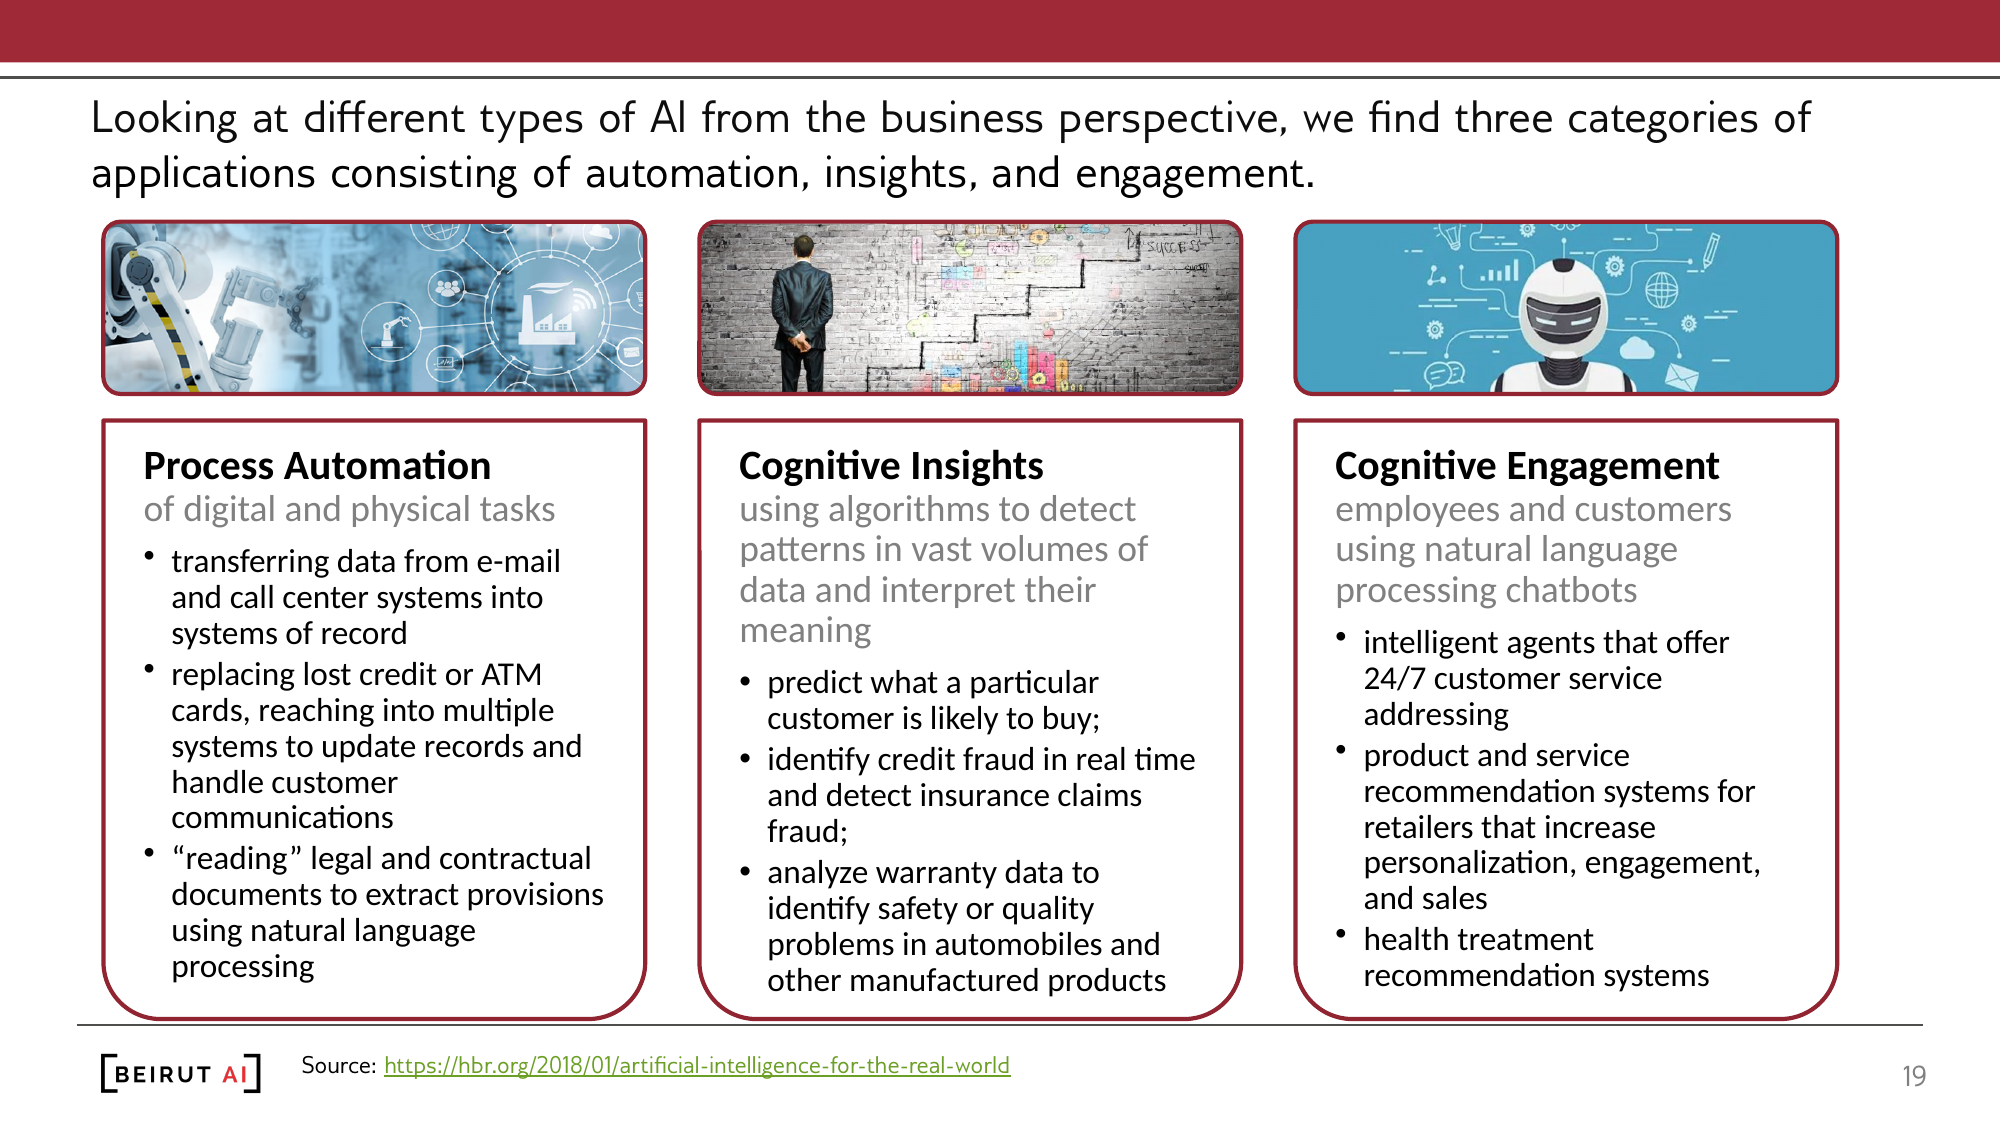

# Looking at different types of AI from the business perspective, we find three categories of applications consisting of automation, insights, and engagement.
Process Automation
of digital and physical tasks
transferring data from e-mail and call center systems into systems of record
replacing lost credit or ATM cards, reaching into multiple systems to update records and handle customer communications
“reading” legal and contractual documents to extract provisions using natural language processing
Cognitive Insights
using algorithms to detect patterns in vast volumes of data and interpret their meaning
predict what a particular customer is likely to buy;
identify credit fraud in real time and detect insurance claims fraud;
analyze warranty data to identify safety or quality problems in automobiles and other manufactured products
Cognitive Engagement
employees and customers using natural language processing chatbots
intelligent agents that offer 24/7 customer service addressing
product and service recommendation systems for retailers that increase personalization, engagement, and sales
health treatment recommendation systems
Source: https://hbr.org/2018/01/artificial-intelligence-for-the-real-world